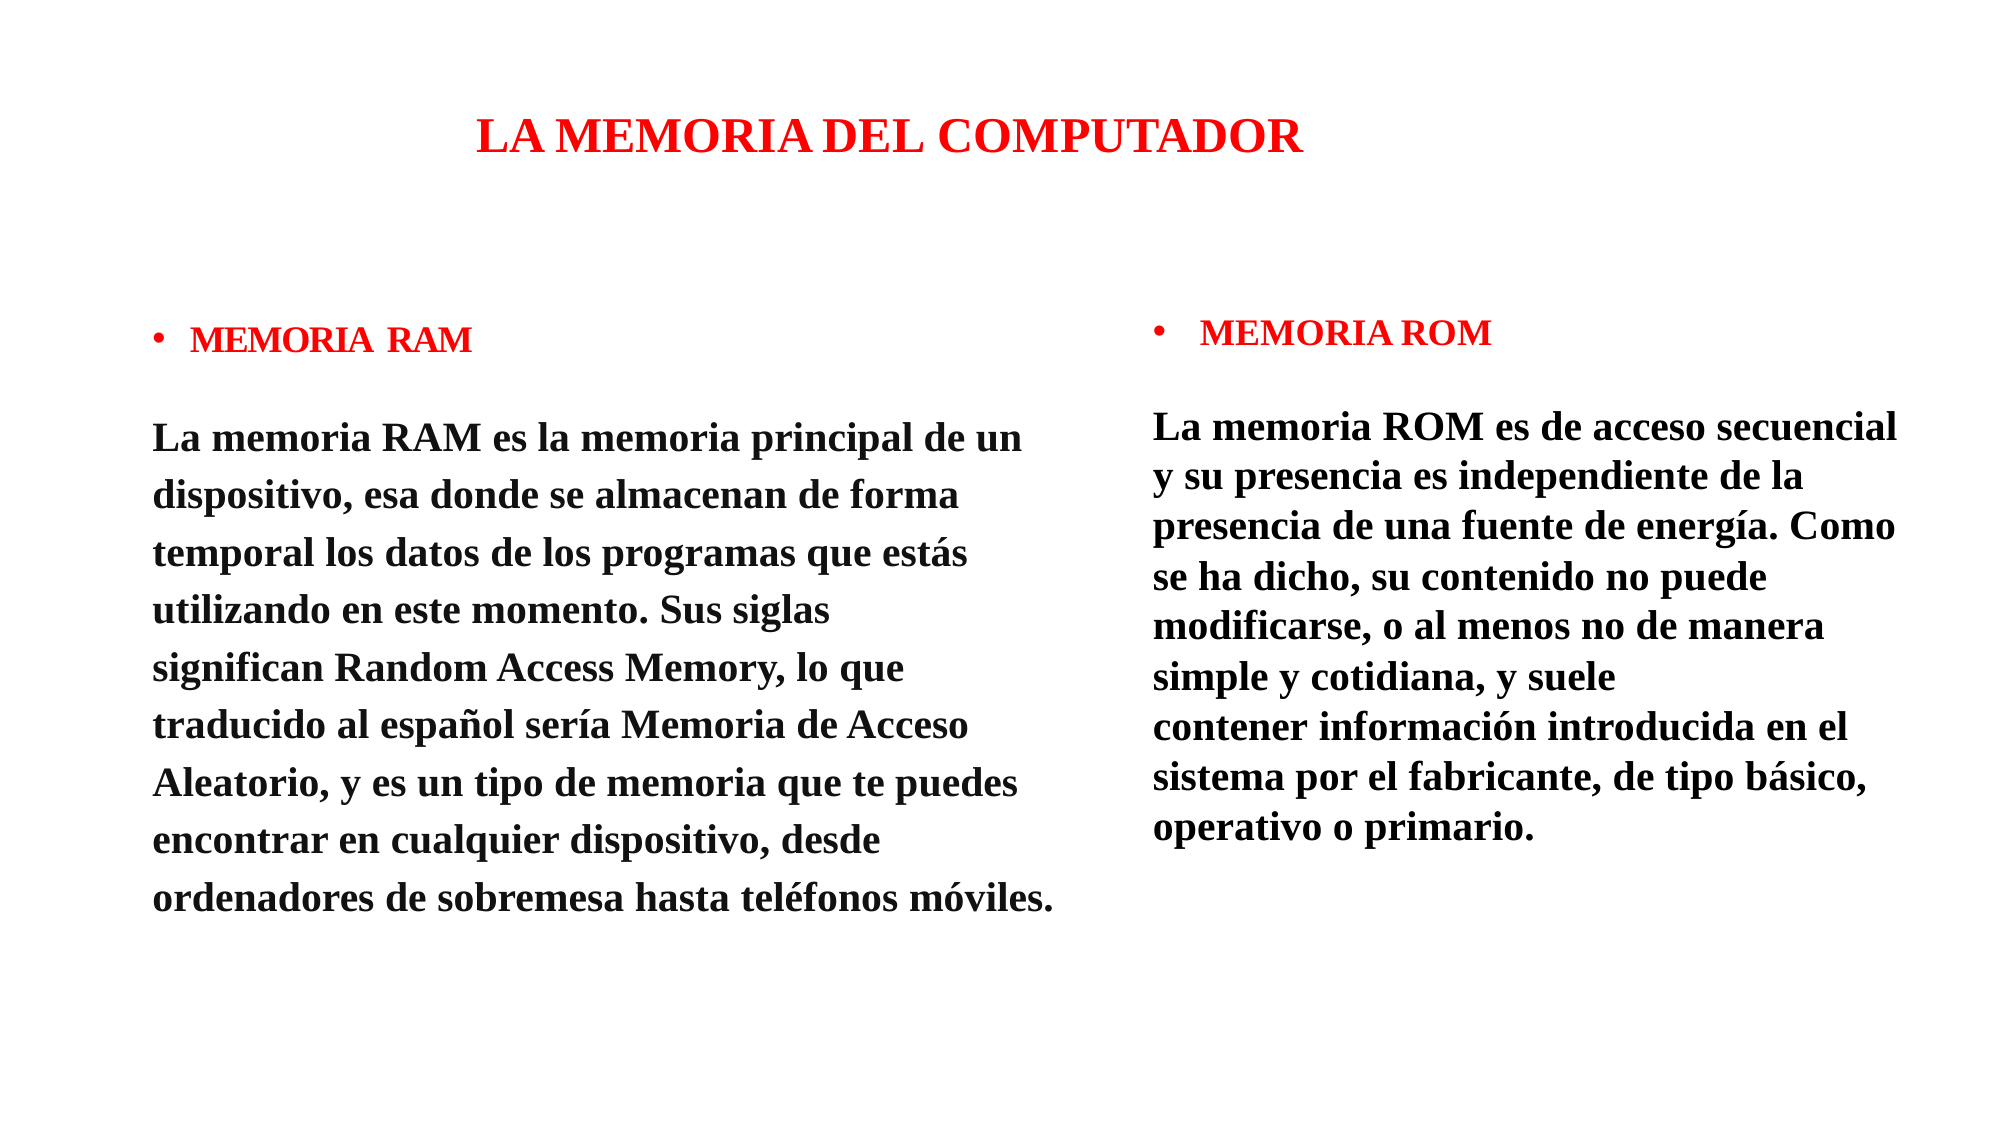

# LA MEMORIA DEL COMPUTADOR
MEMORIA  RAM
La memoria RAM es la memoria principal de un dispositivo, esa donde se almacenan de forma temporal los datos de los programas que estás utilizando en este momento. Sus siglas significan Random Access Memory, lo que traducido al español sería Memoria de Acceso Aleatorio, y es un tipo de memoria que te puedes encontrar en cualquier dispositivo, desde ordenadores de sobremesa hasta teléfonos móviles.
MEMORIA ROM

La memoria ROM es de acceso secuencial y su presencia es independiente de la presencia de una fuente de energía. Como se ha dicho, su contenido no puede modificarse, o al menos no de manera simple y cotidiana, y suele contener información introducida en el sistema por el fabricante, de tipo básico, operativo o primario.